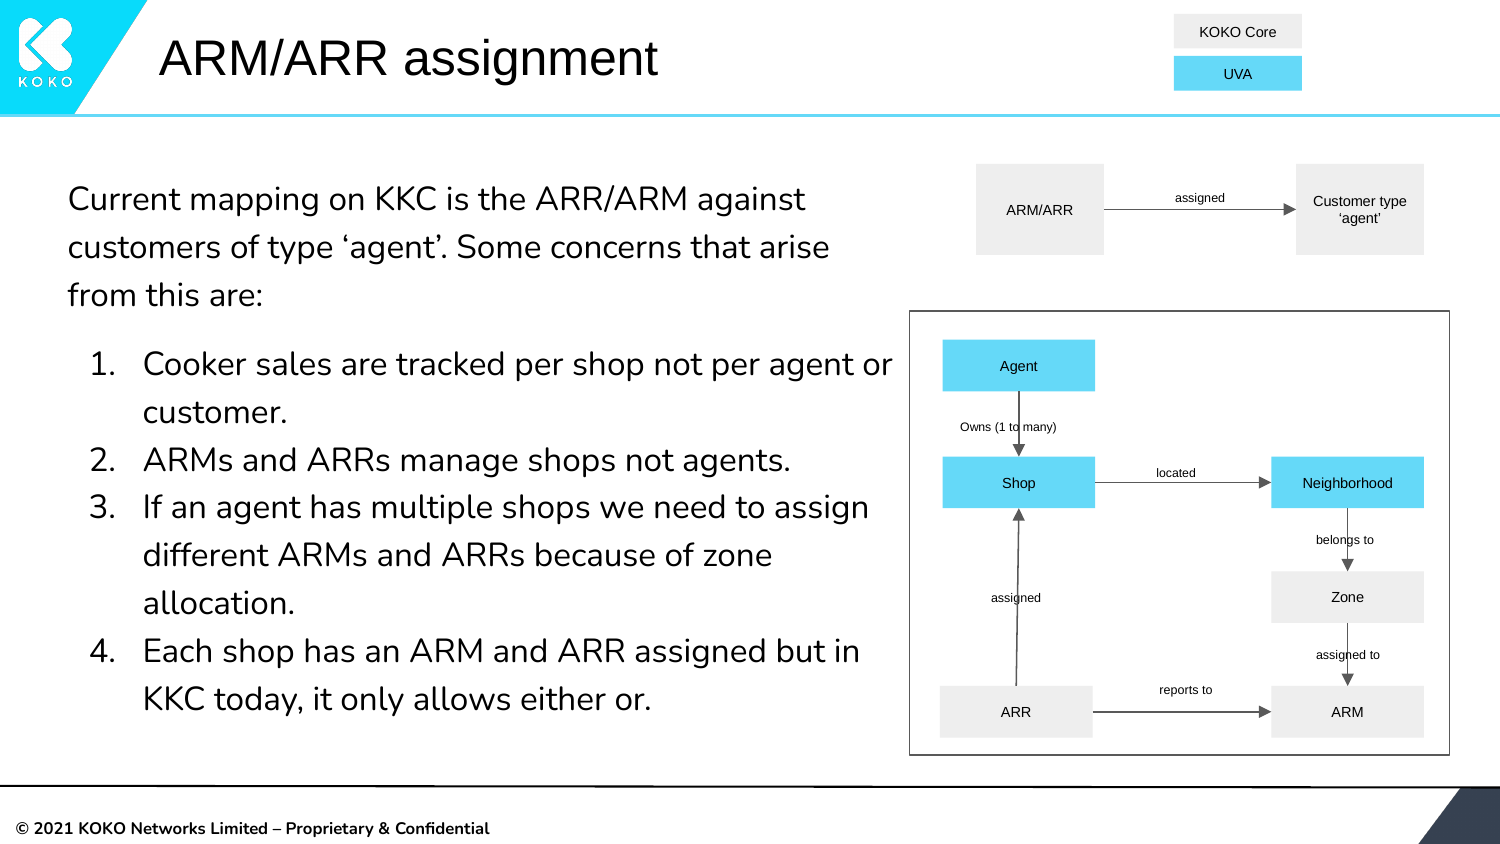

# ARM/ARR assignment
KOKO Core
UVA
ARM/ARR
Customer type ‘agent’
Current mapping on KKC is the ARR/ARM against customers of type ‘agent’. Some concerns that arise from this are:
Cooker sales are tracked per shop not per agent or customer.
ARMs and ARRs manage shops not agents.
If an agent has multiple shops we need to assign different ARMs and ARRs because of zone allocation.
Each shop has an ARM and ARR assigned but in KKC today, it only allows either or.

assigned

Agent
Owns (1 to many)
located
Shop
Neighborhood
belongs to
Zone
assigned
assigned to
reports to
ARR
ARM